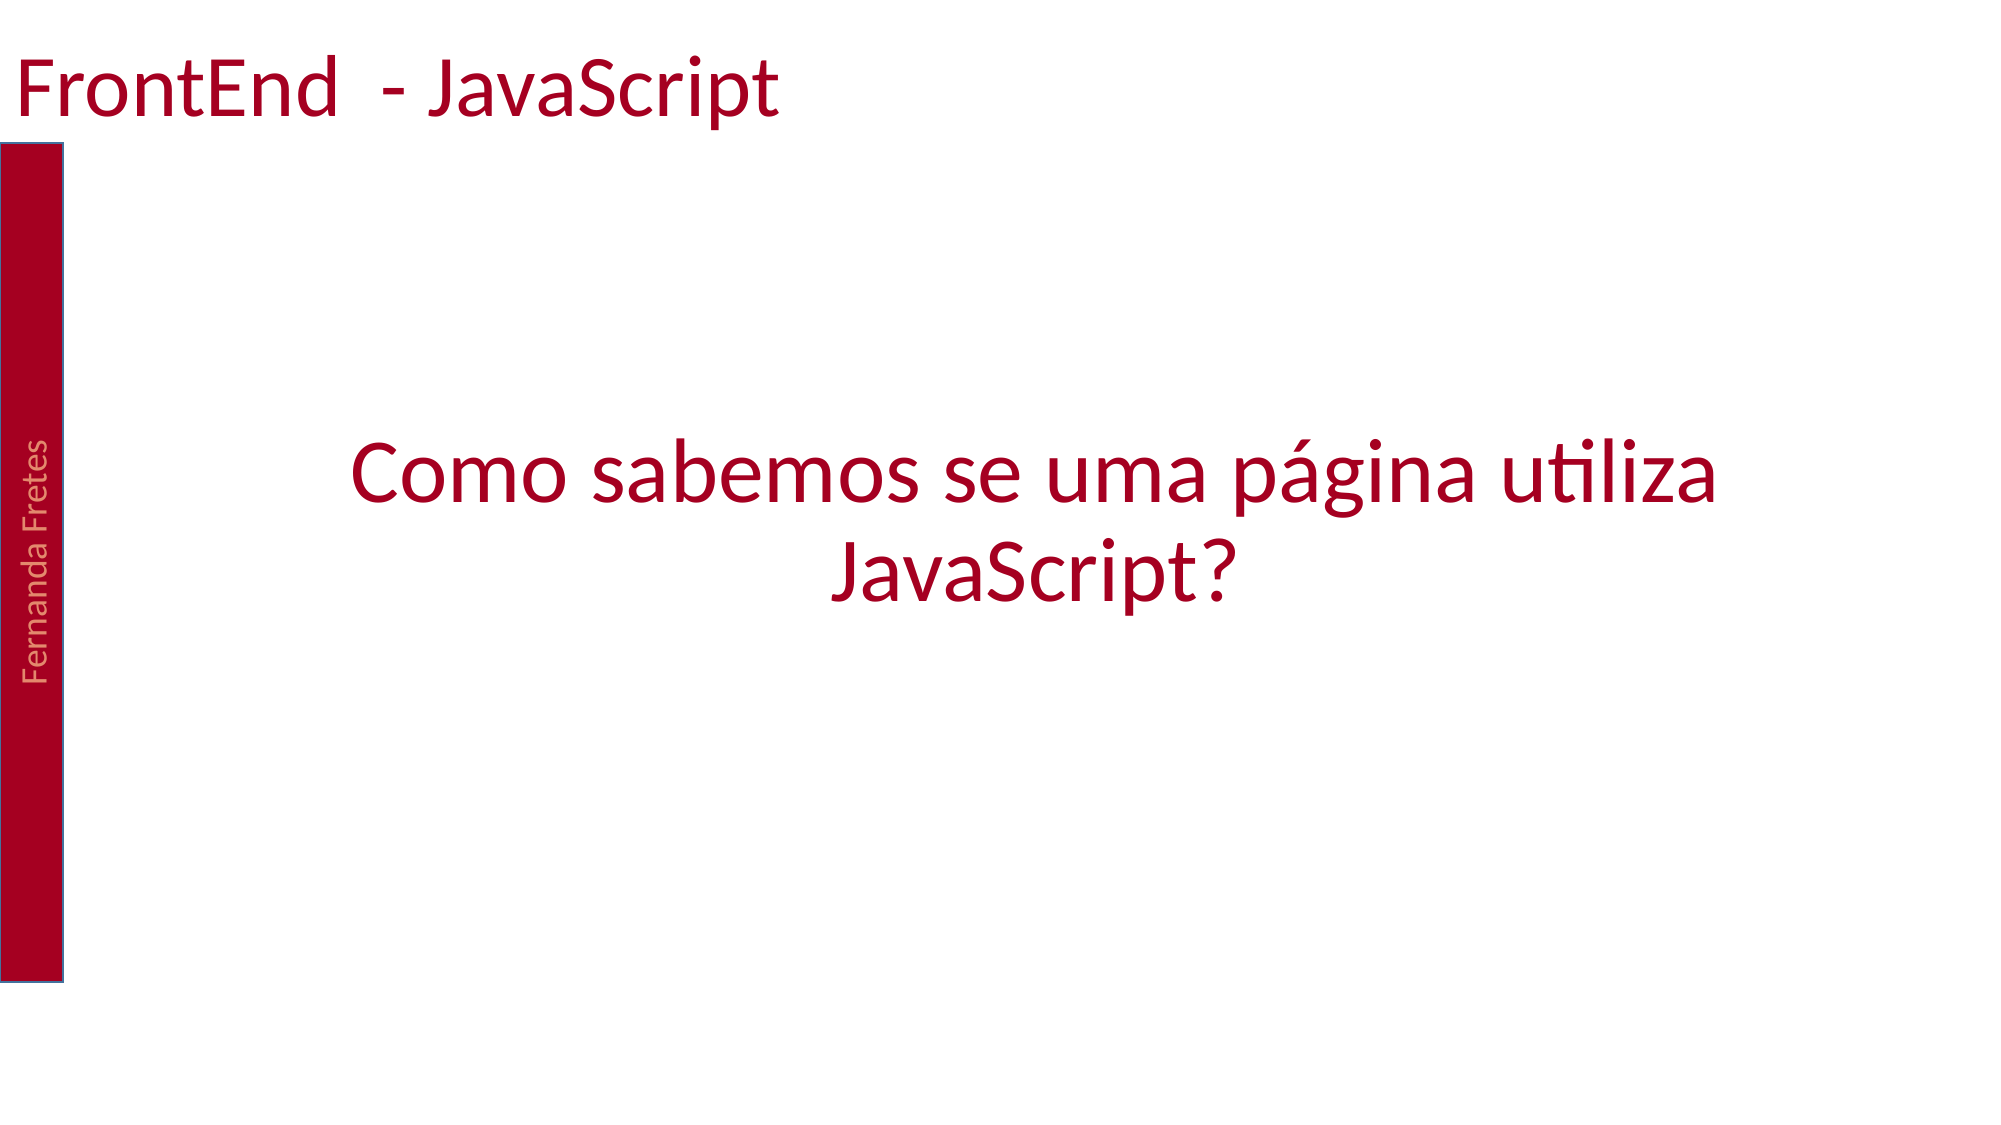

FrontEnd  - JavaScript
Fernanda Fretes
Como sabemos se uma página utiliza JavaScript?